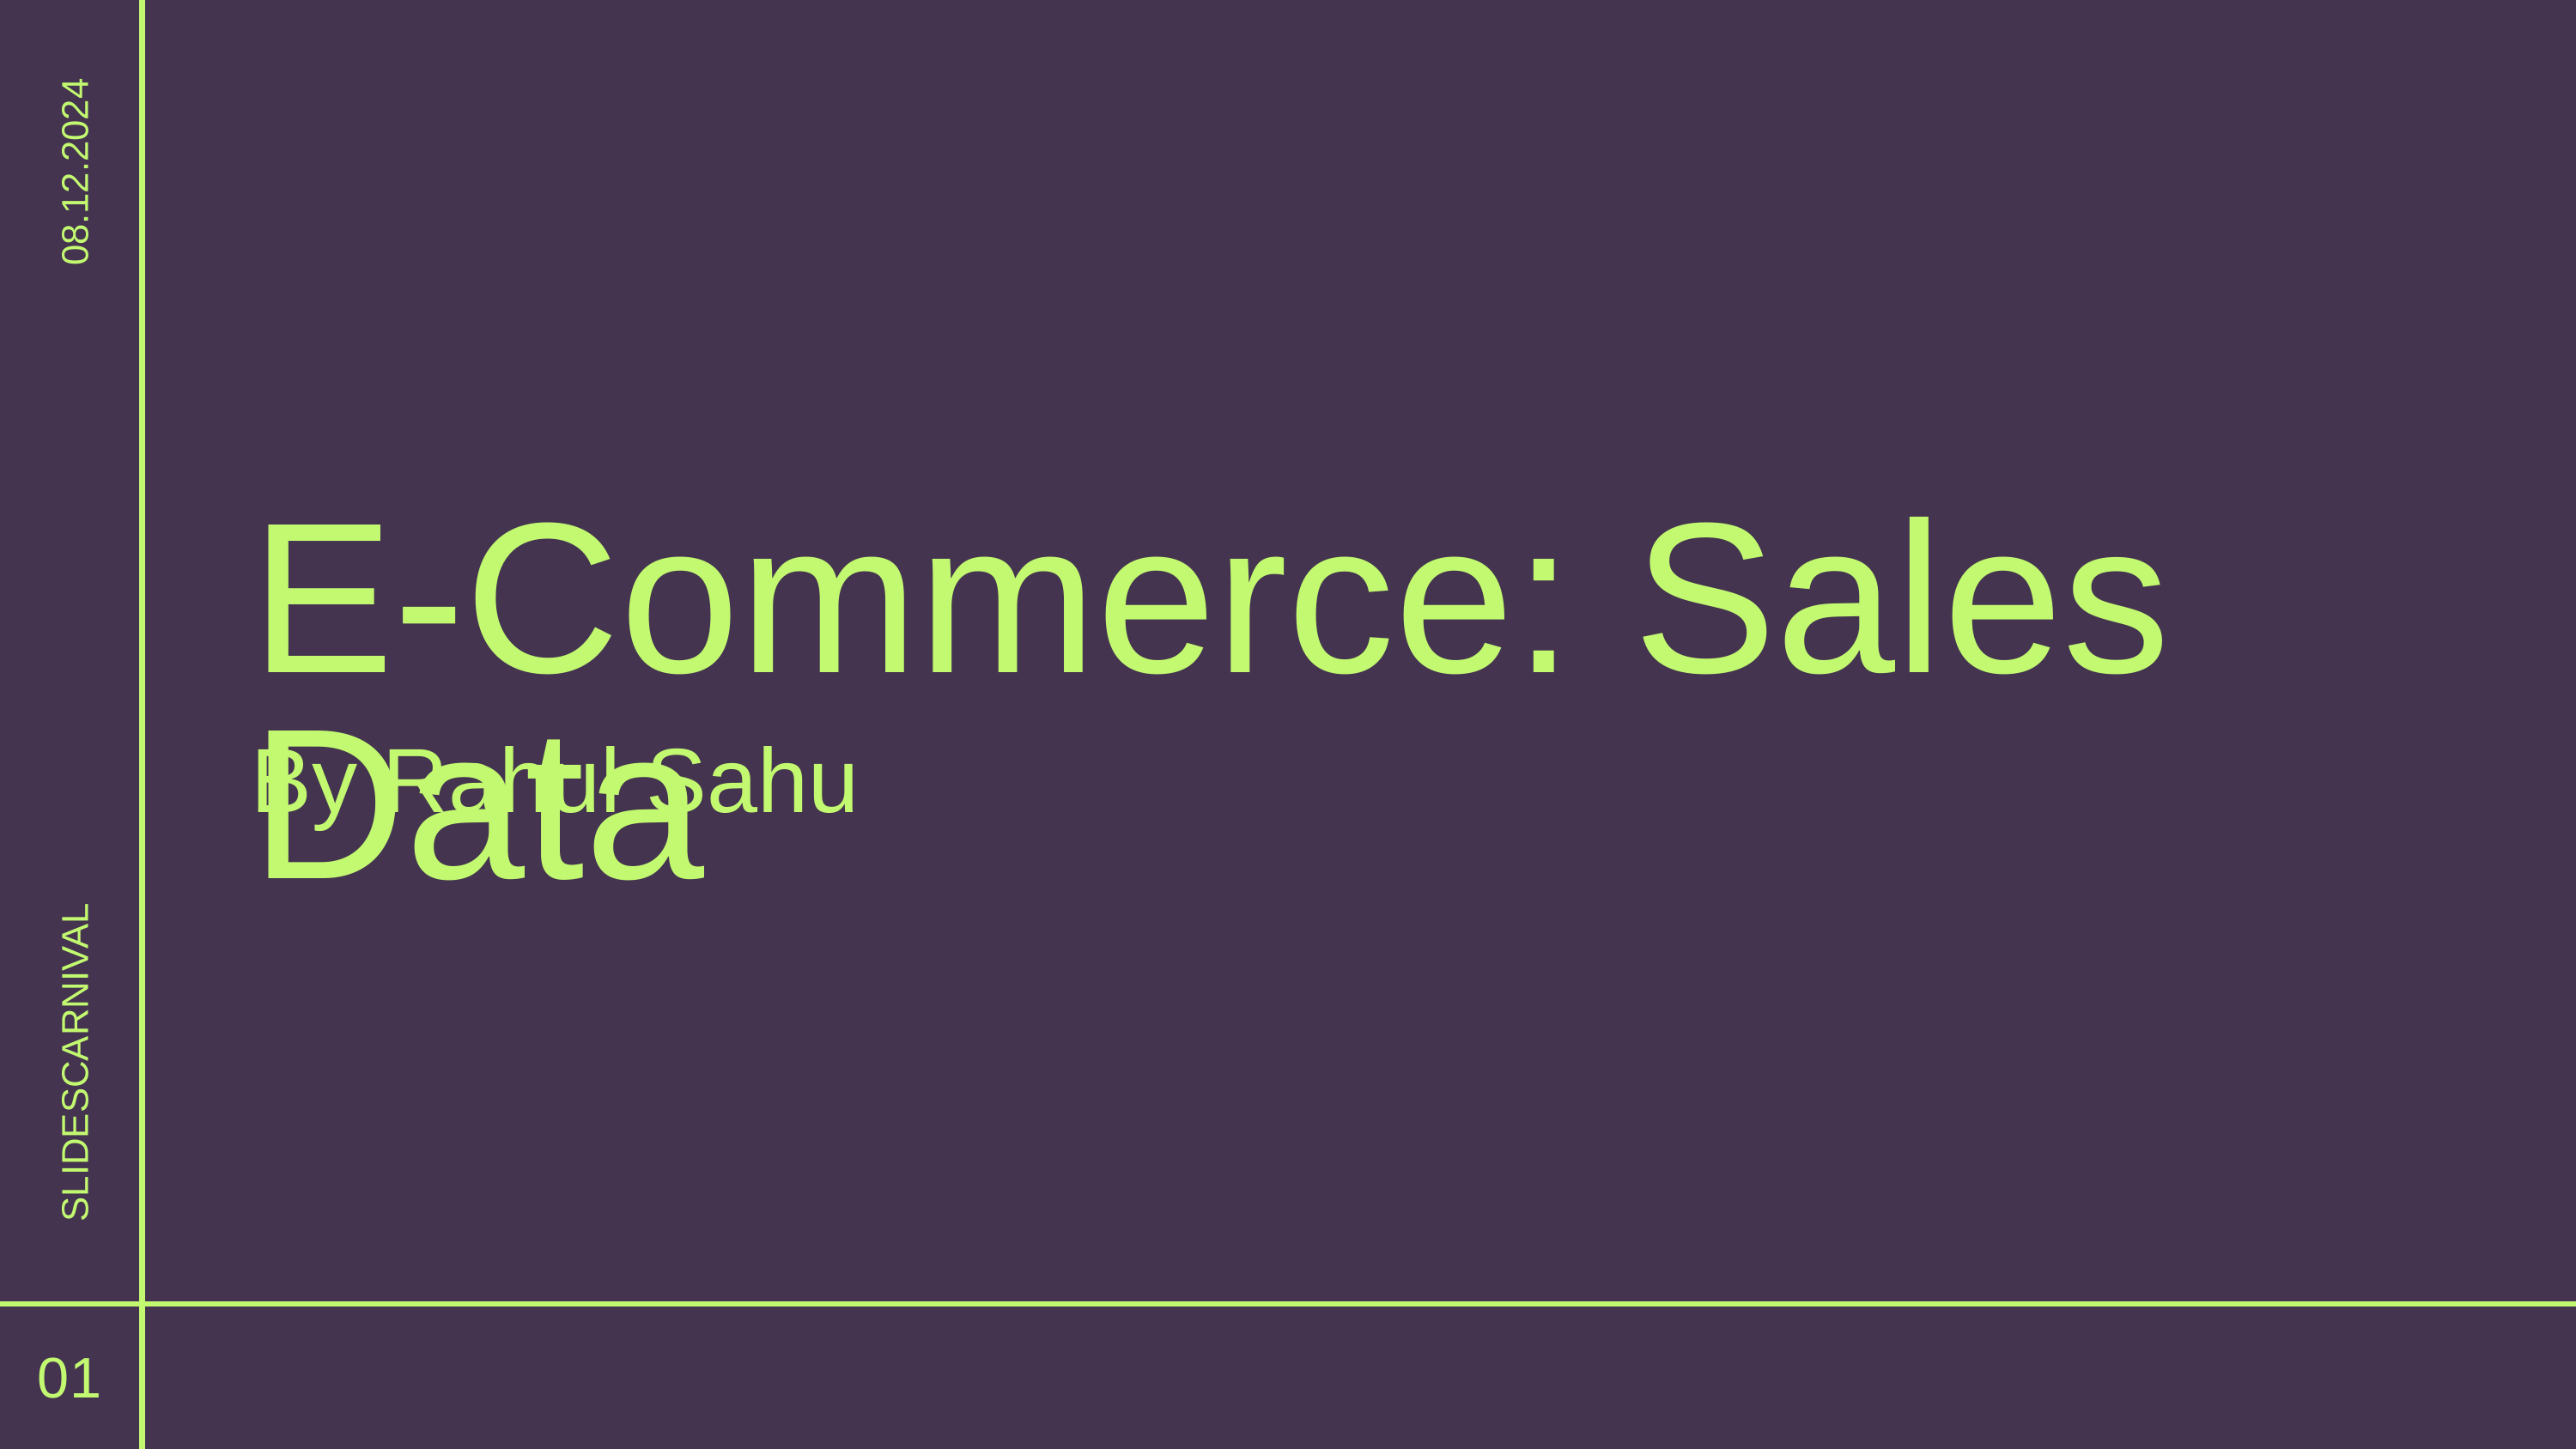

08.12.2024
E-Commerce: Sales Data
By Rahul Sahu
SLIDESCARNIVAL
01